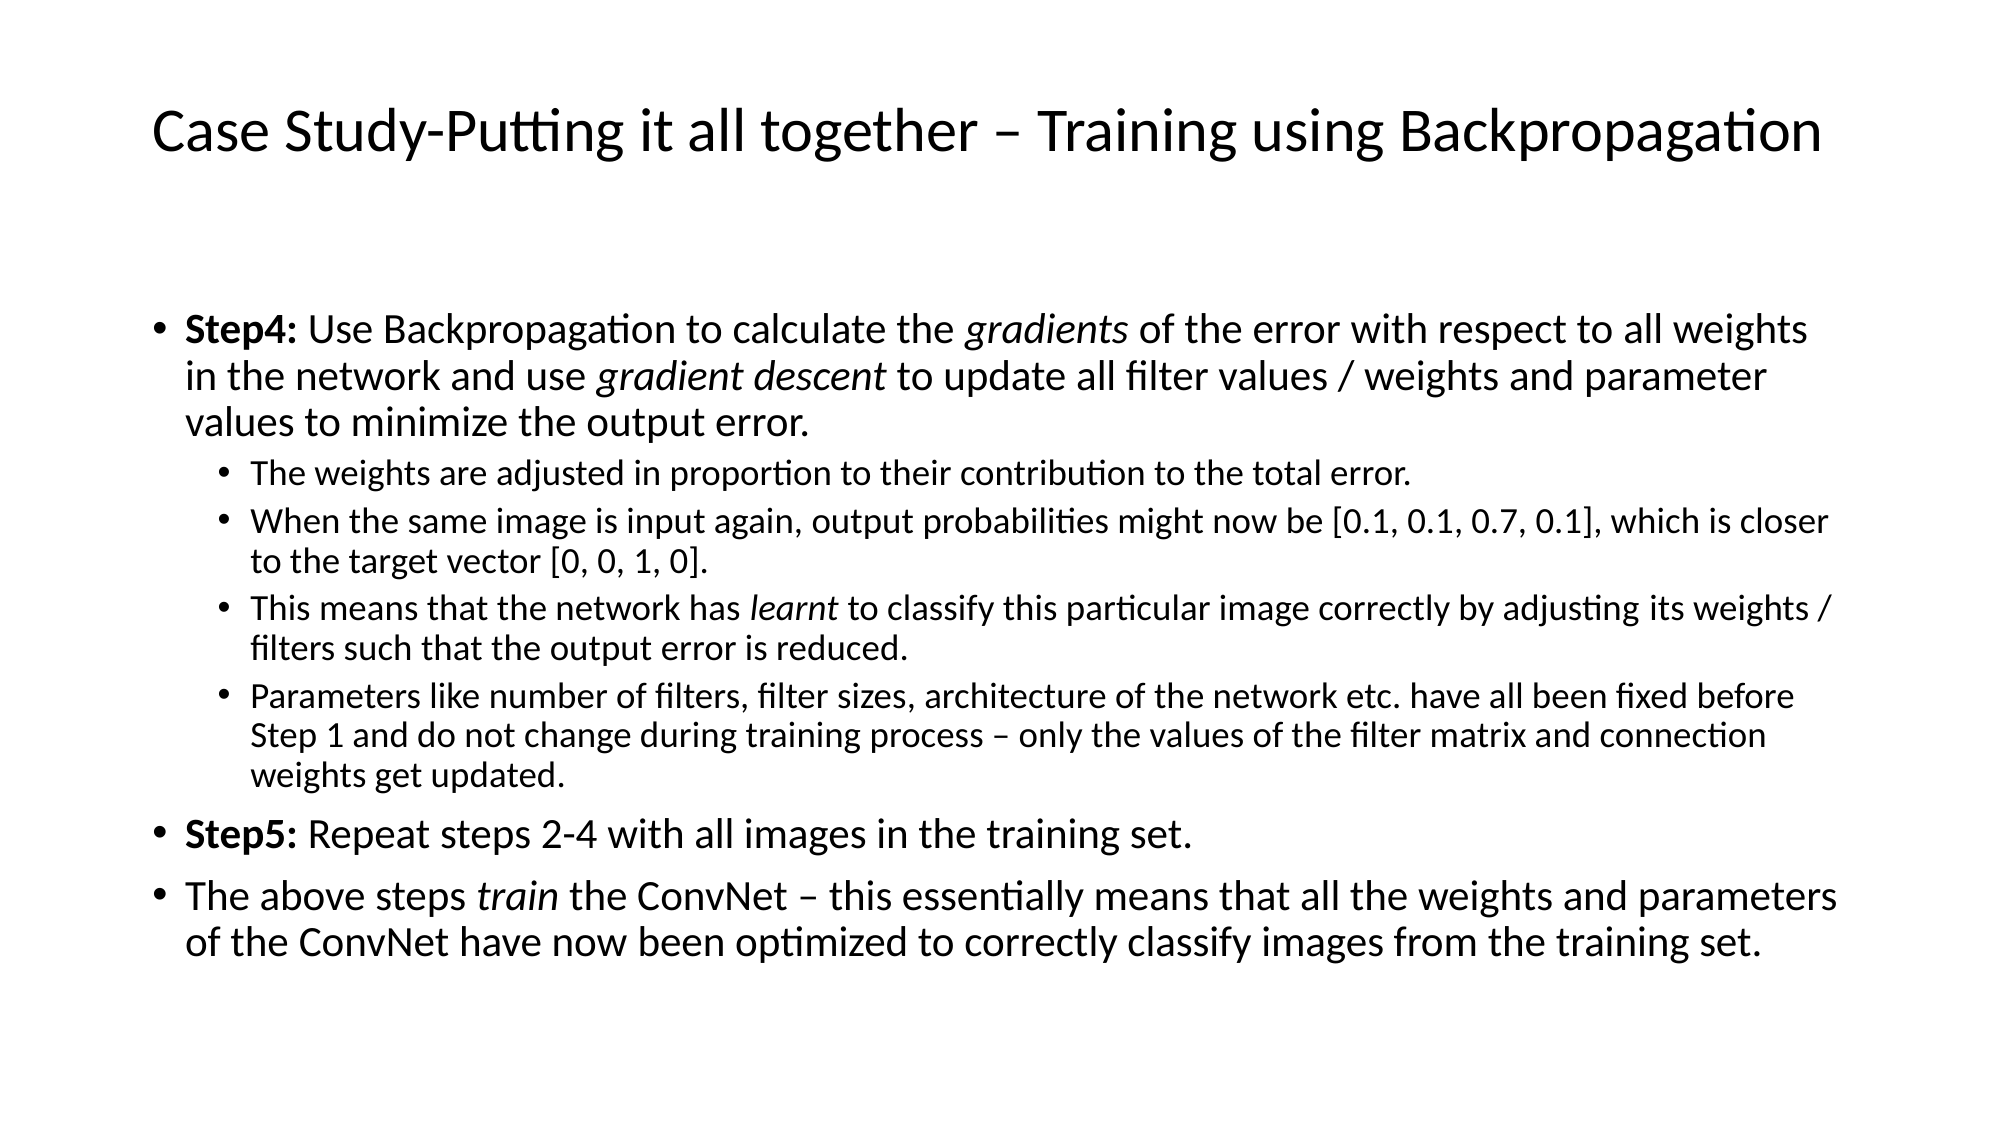

# Case Study-Putting it all together – Training using Backpropagation
Step4: Use Backpropagation to calculate the gradients of the error with respect to all weights in the network and use gradient descent to update all filter values / weights and parameter values to minimize the output error.
The weights are adjusted in proportion to their contribution to the total error.
When the same image is input again, output probabilities might now be [0.1, 0.1, 0.7, 0.1], which is closer to the target vector [0, 0, 1, 0].
This means that the network has learnt to classify this particular image correctly by adjusting its weights / filters such that the output error is reduced.
Parameters like number of filters, filter sizes, architecture of the network etc. have all been fixed before Step 1 and do not change during training process – only the values of the filter matrix and connection weights get updated.
Step5: Repeat steps 2-4 with all images in the training set.
The above steps train the ConvNet – this essentially means that all the weights and parameters of the ConvNet have now been optimized to correctly classify images from the training set.